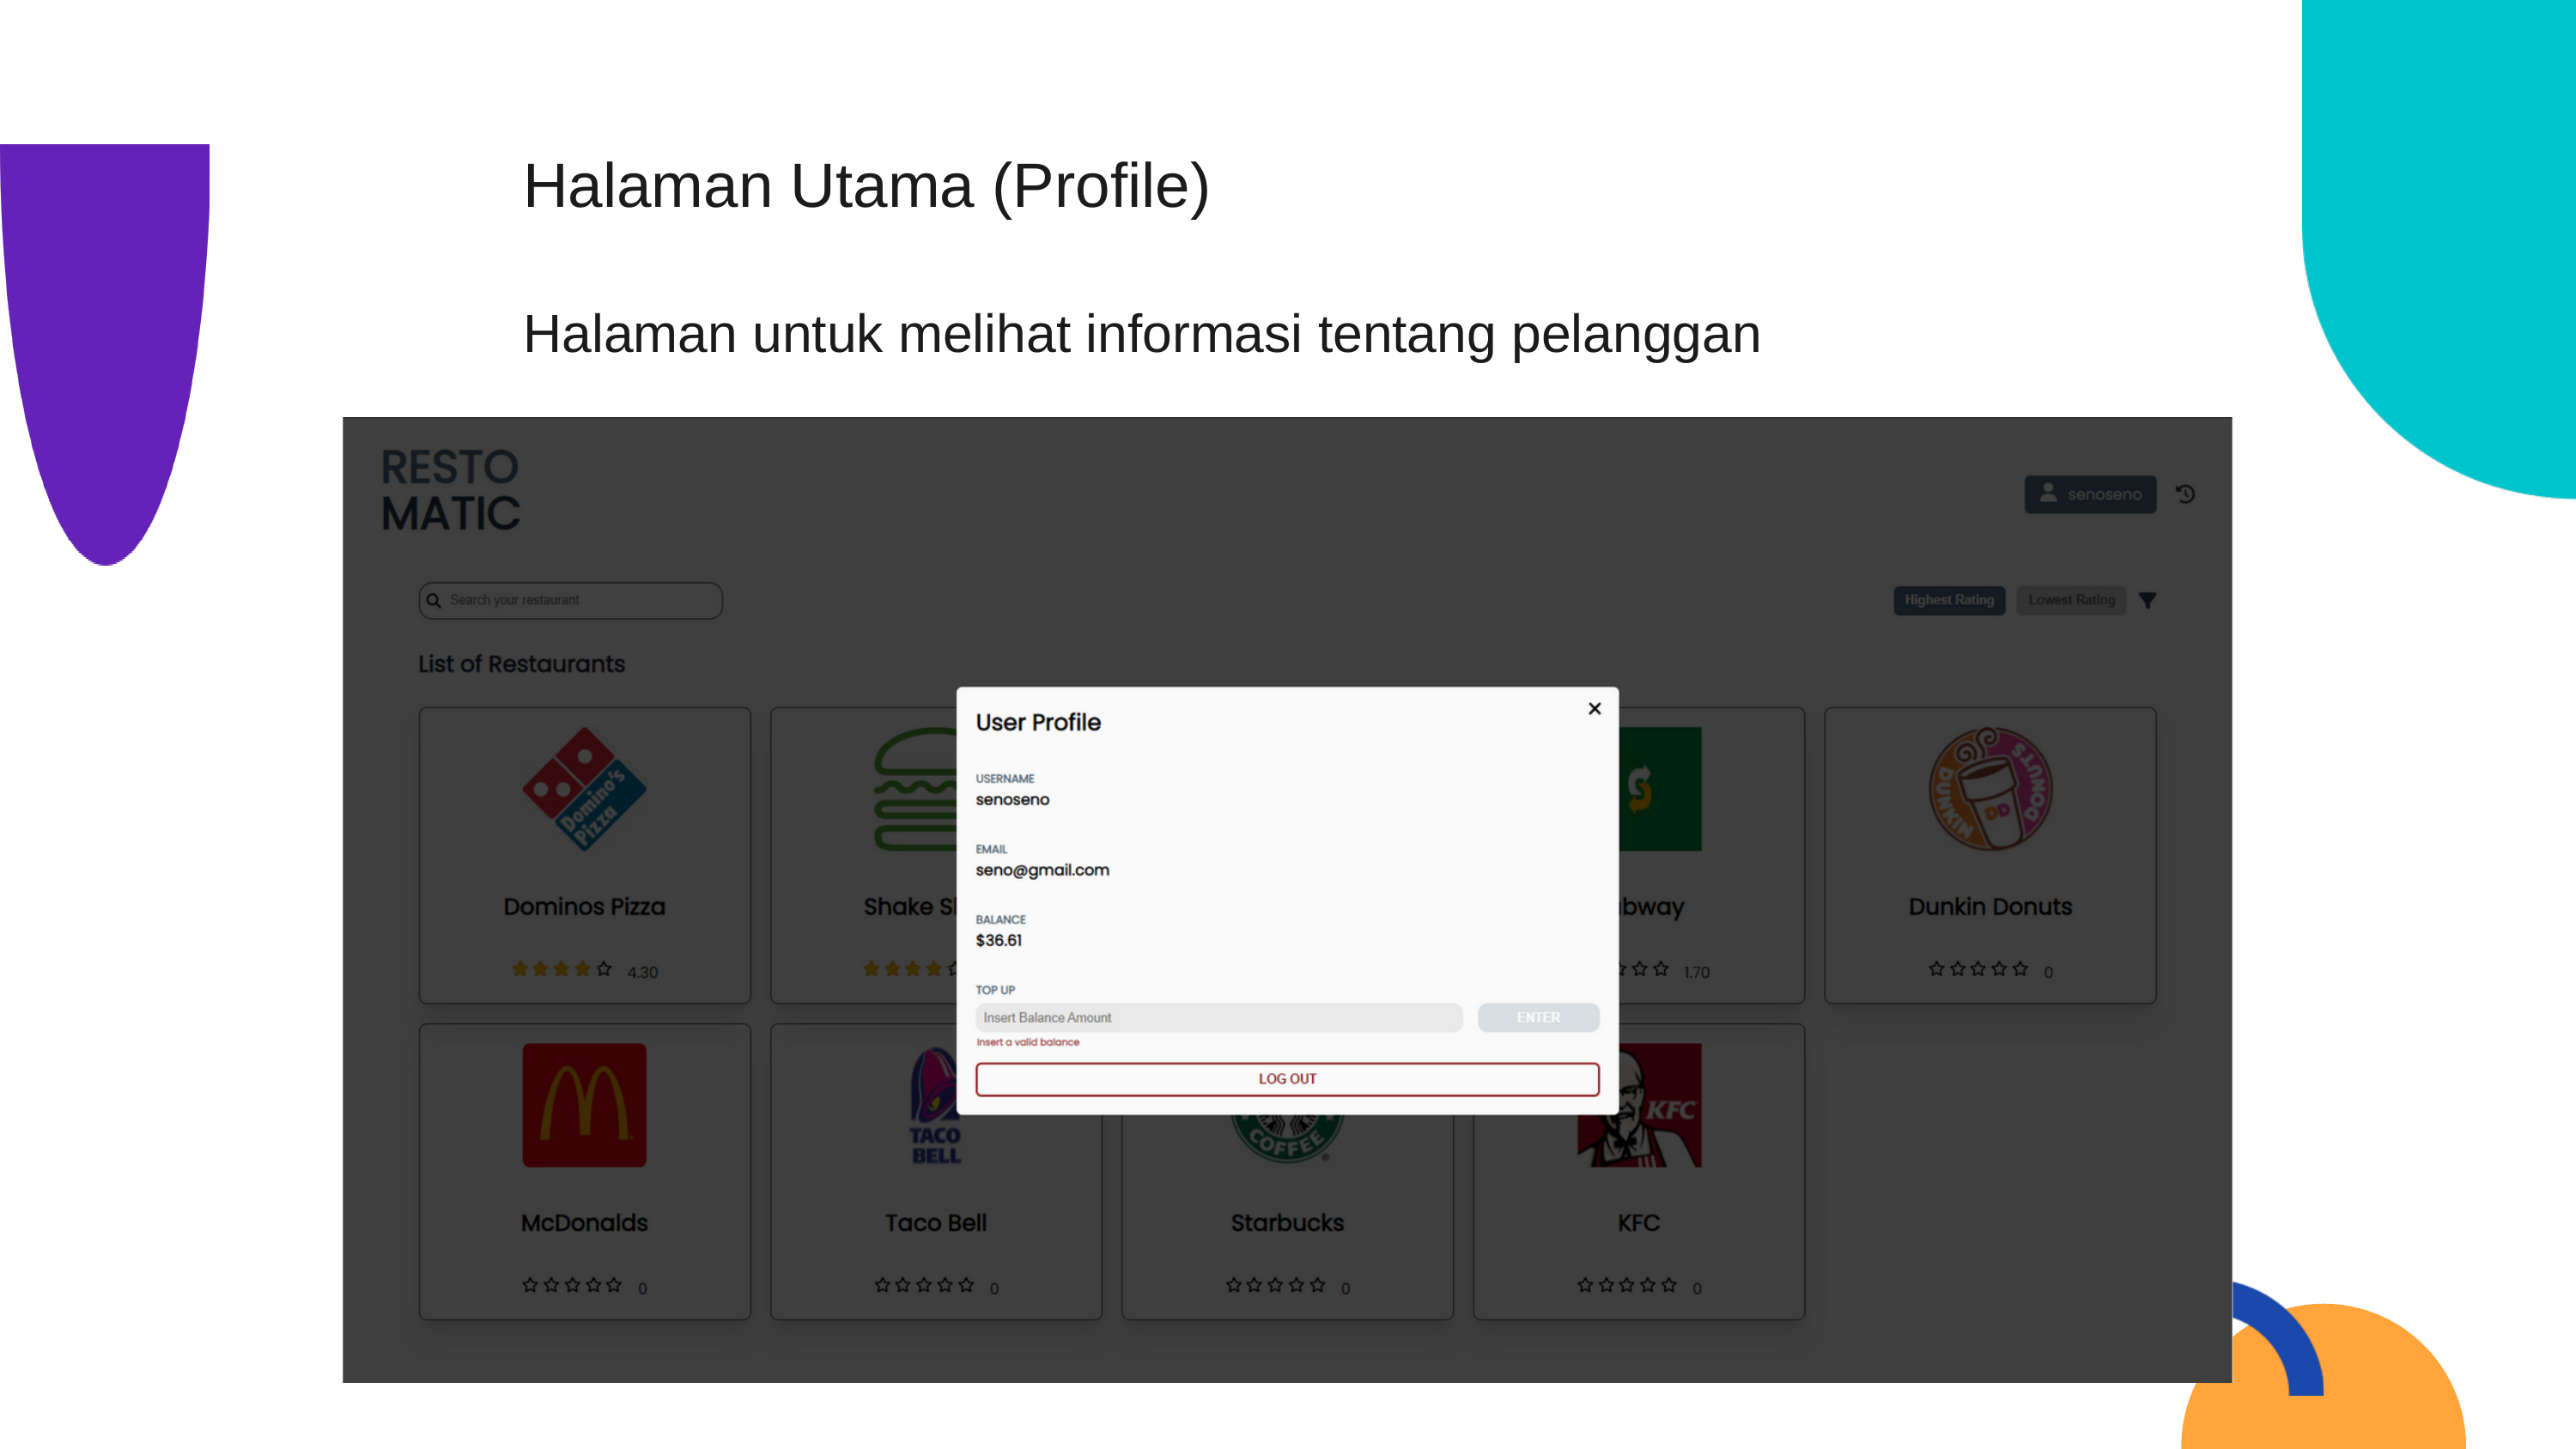

Halaman Utama (Profile)

Halaman untuk melihat informasi tentang pelanggan